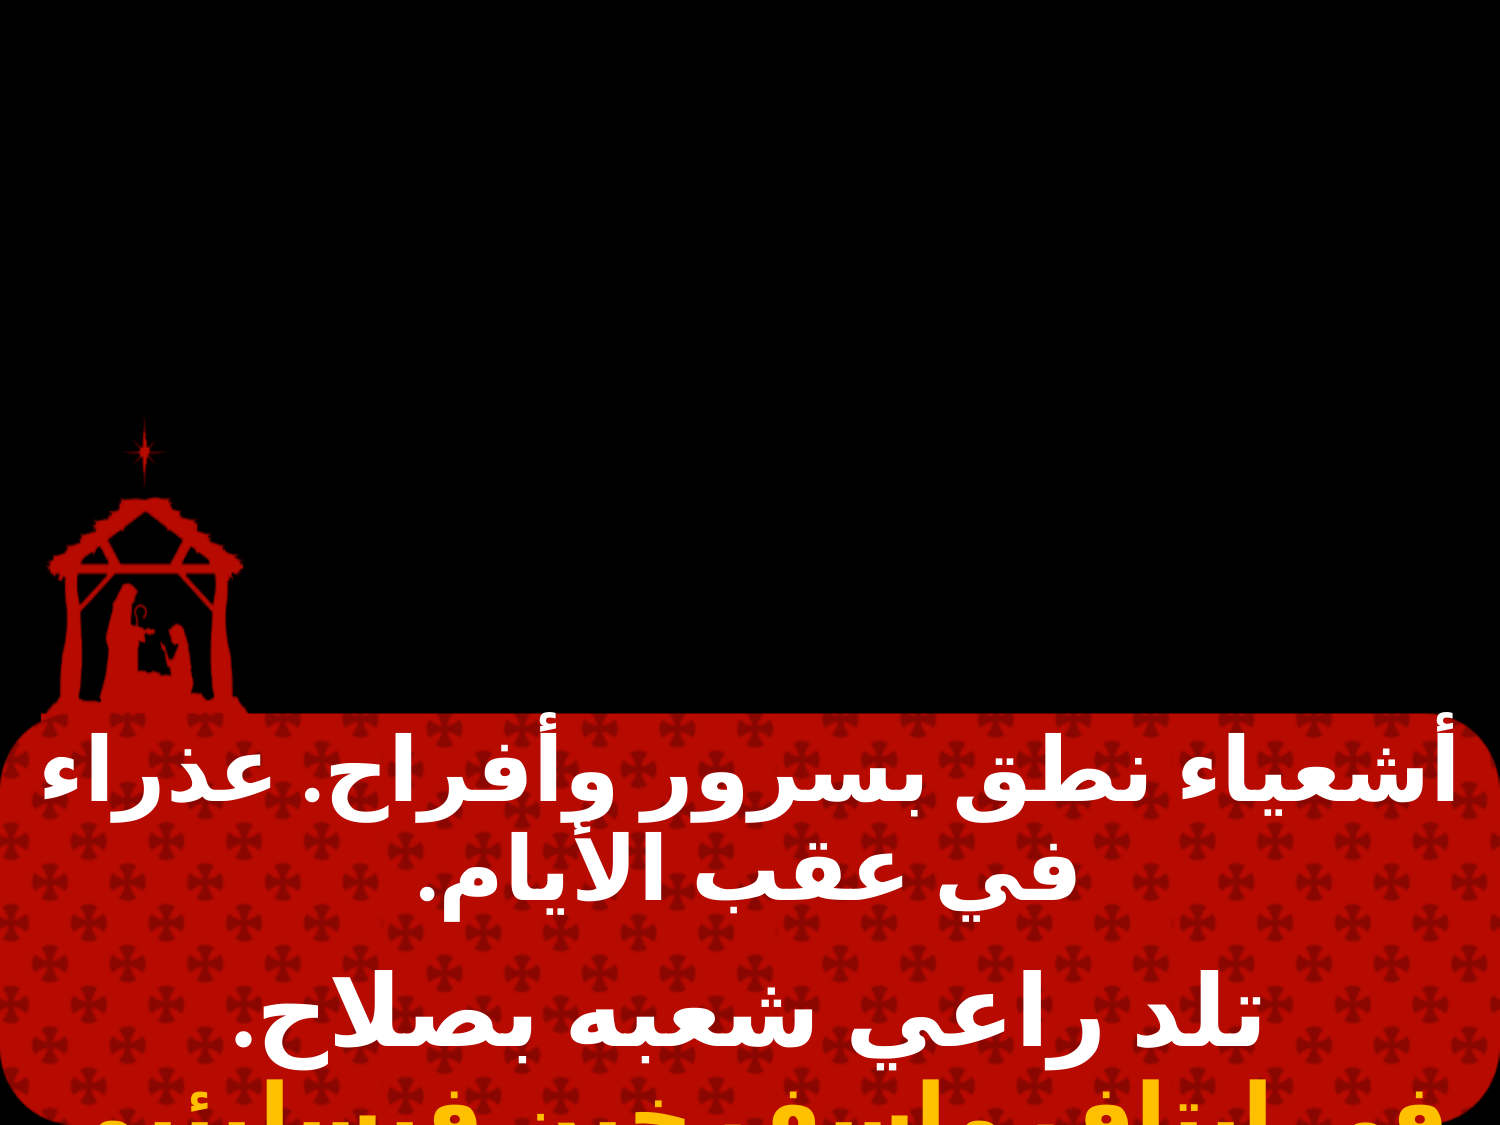

#
| أشعياء نطق بسرور وأفراح. عذراء في عقب الأيام. |
| --- |
|  |
| تلد راعي شعبه بصلاح. في إيتاف ماسف خين فيسليئيم. |